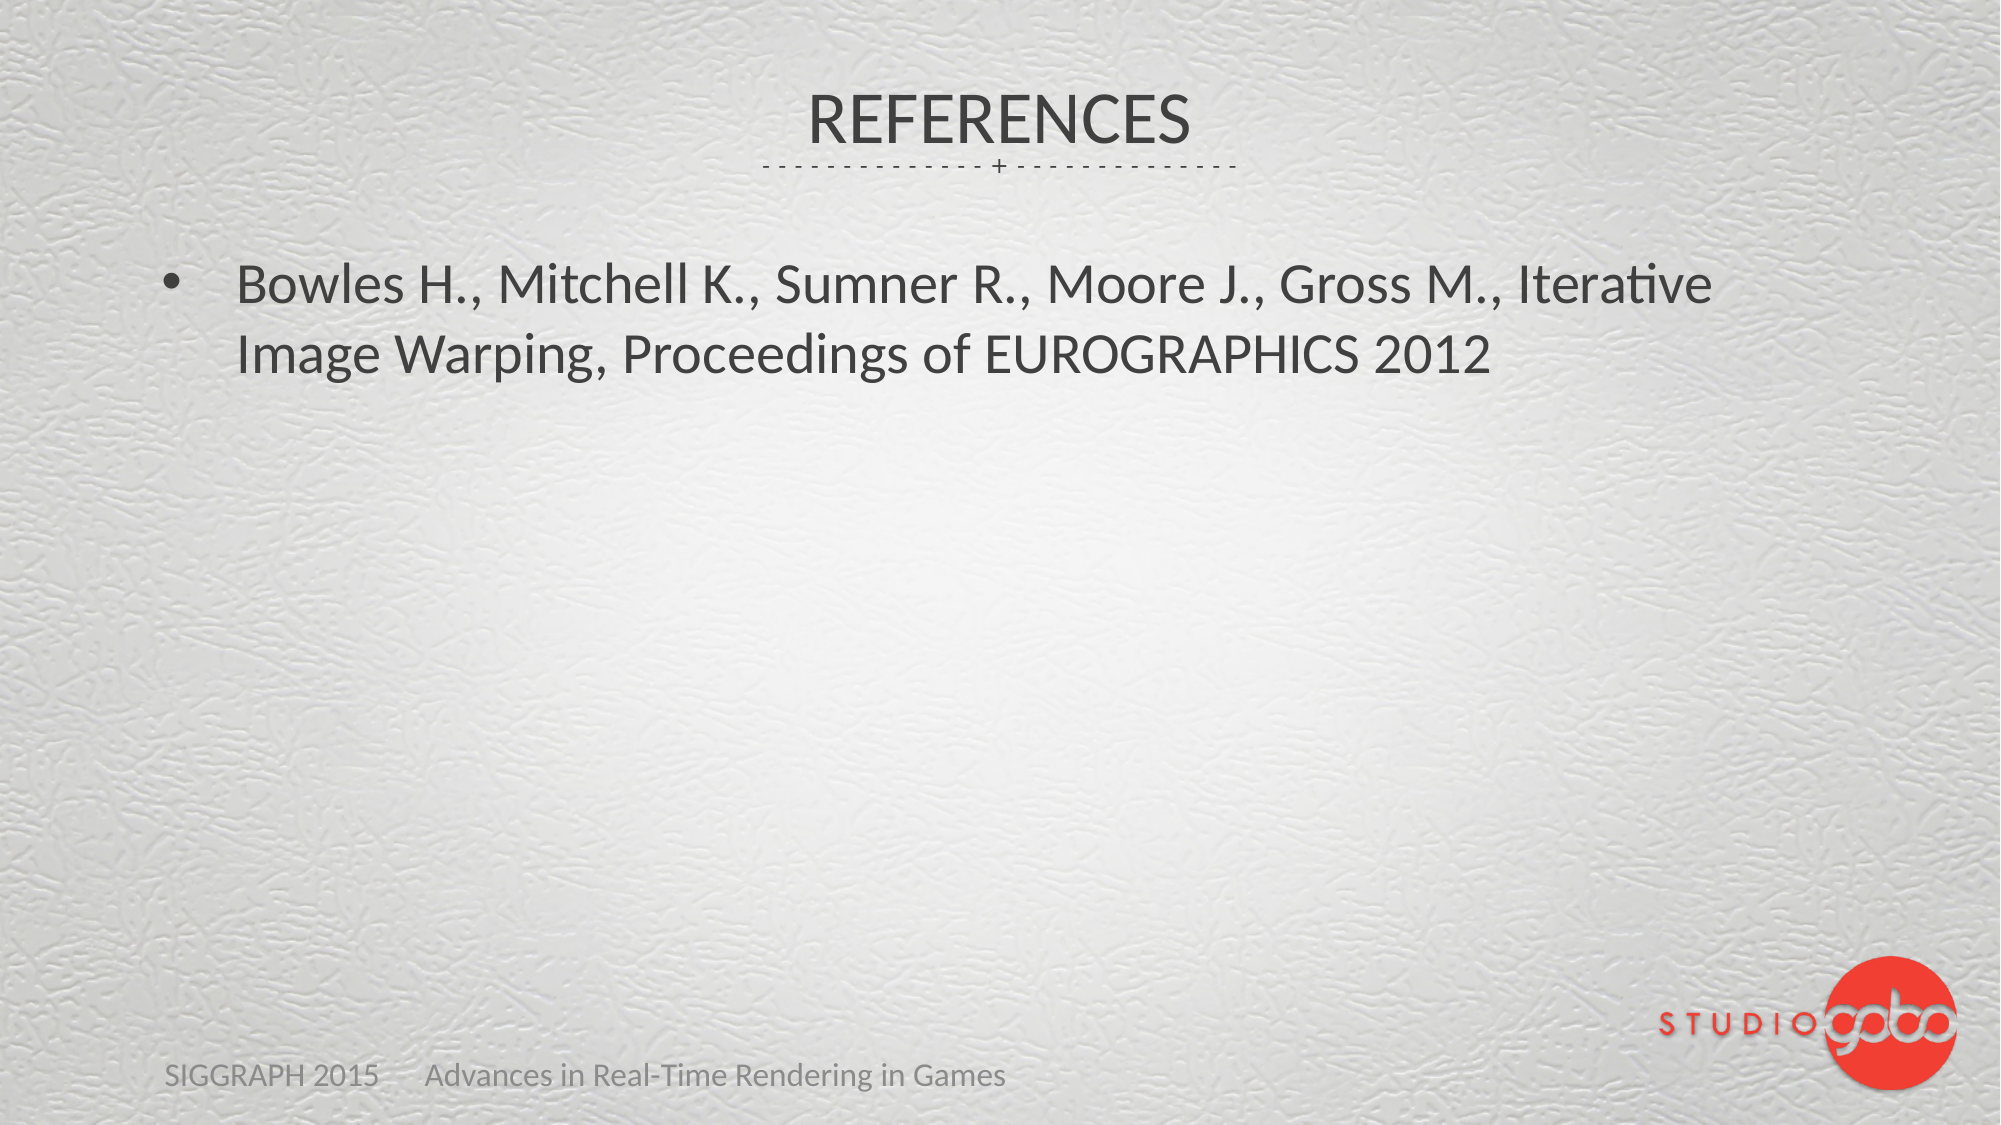

# References
Bowles H., Mitchell K., Sumner R., Moore J., Gross M., Iterative Image Warping, Proceedings of EUROGRAPHICS 2012

SIGGRAPH 2015      Advances in Real-Time Rendering in Games